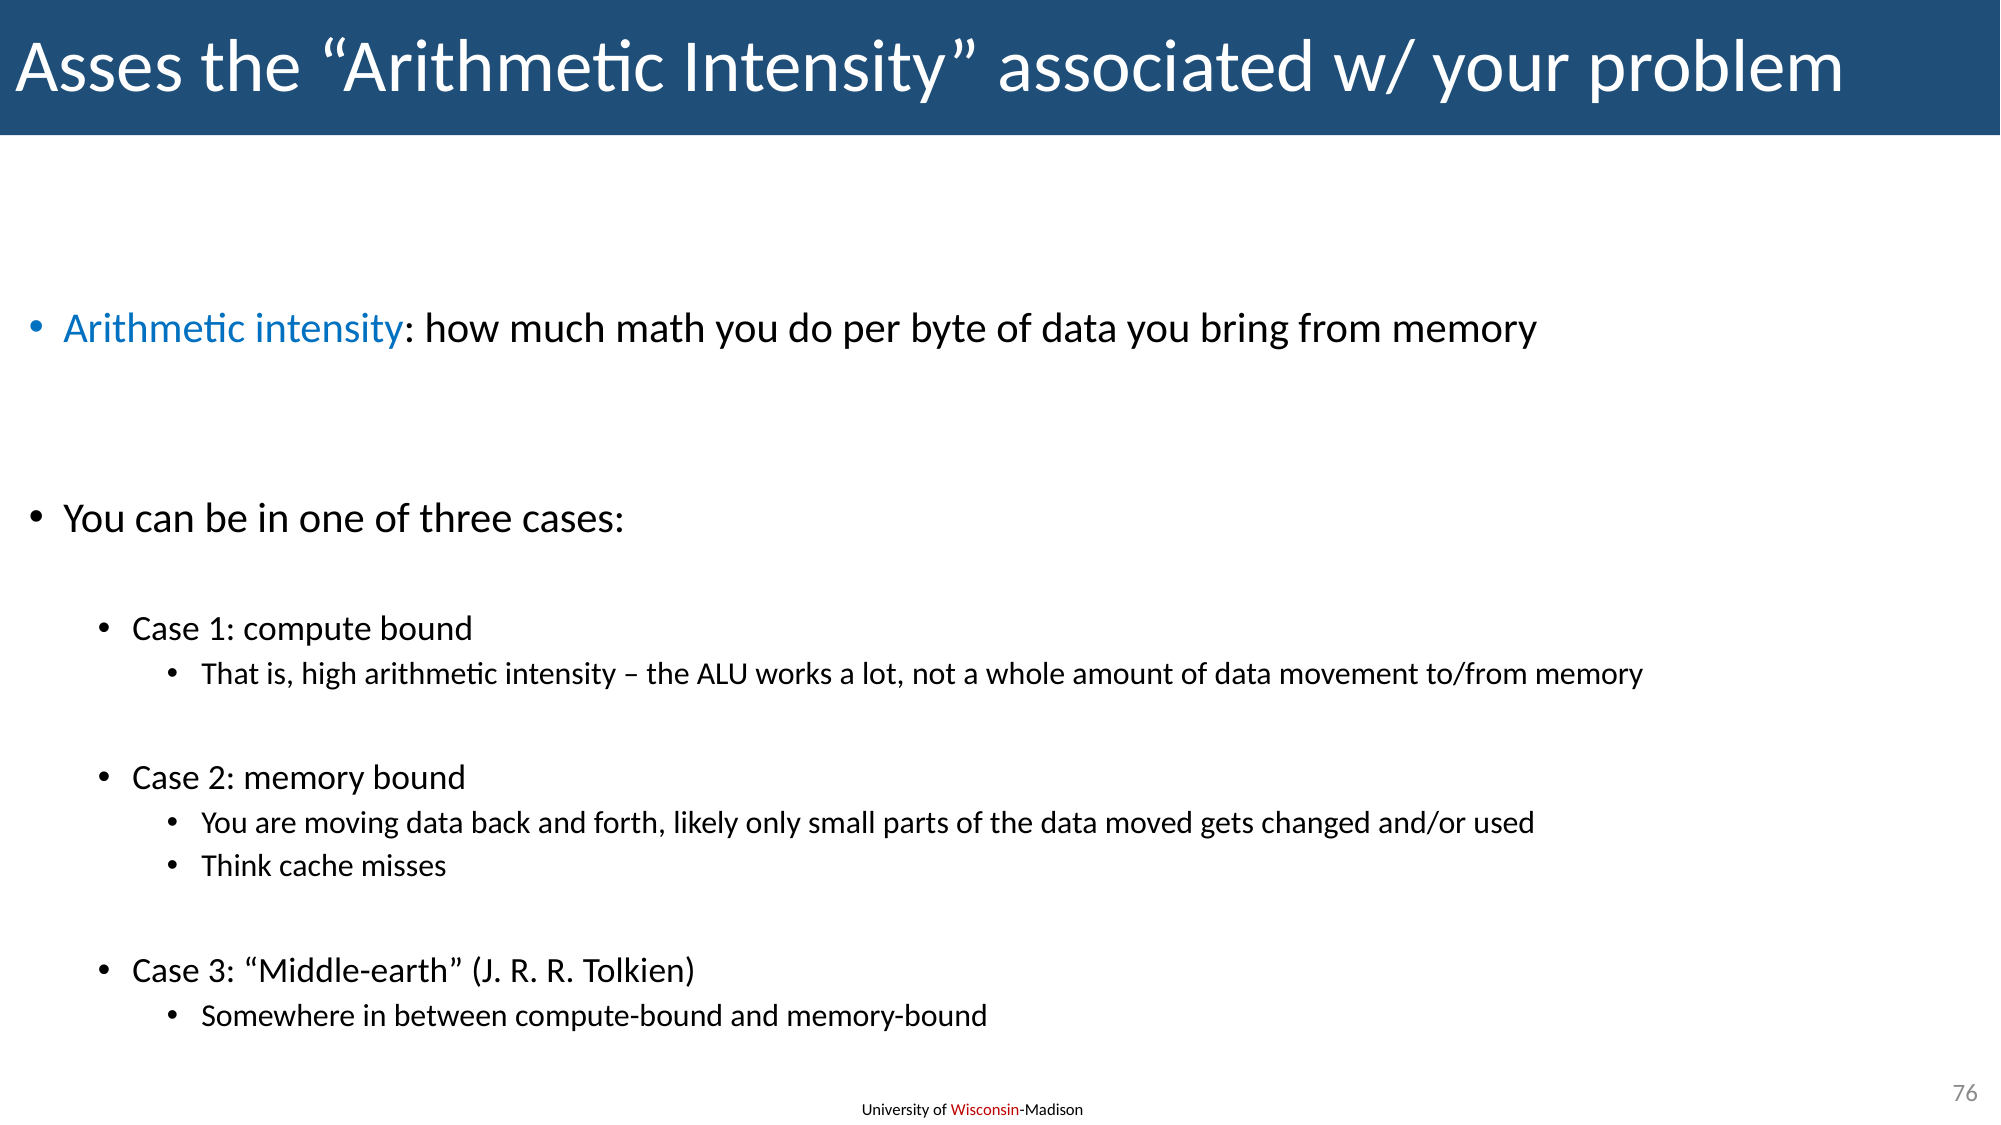

# Asses the “Arithmetic Intensity” associated w/ your problem

Arithmetic intensity: how much math you do per byte of data you bring from memory

You can be in one of three cases:

Case 1: compute bound
That is, high arithmetic intensity – the ALU works a lot, not a whole amount of data movement to/from memory

Case 2: memory bound
You are moving data back and forth, likely only small parts of the data moved gets changed and/or used
Think cache misses

Case 3: “Middle-earth” (J. R. R. Tolkien)
Somewhere in between compute-bound and memory-bound
76